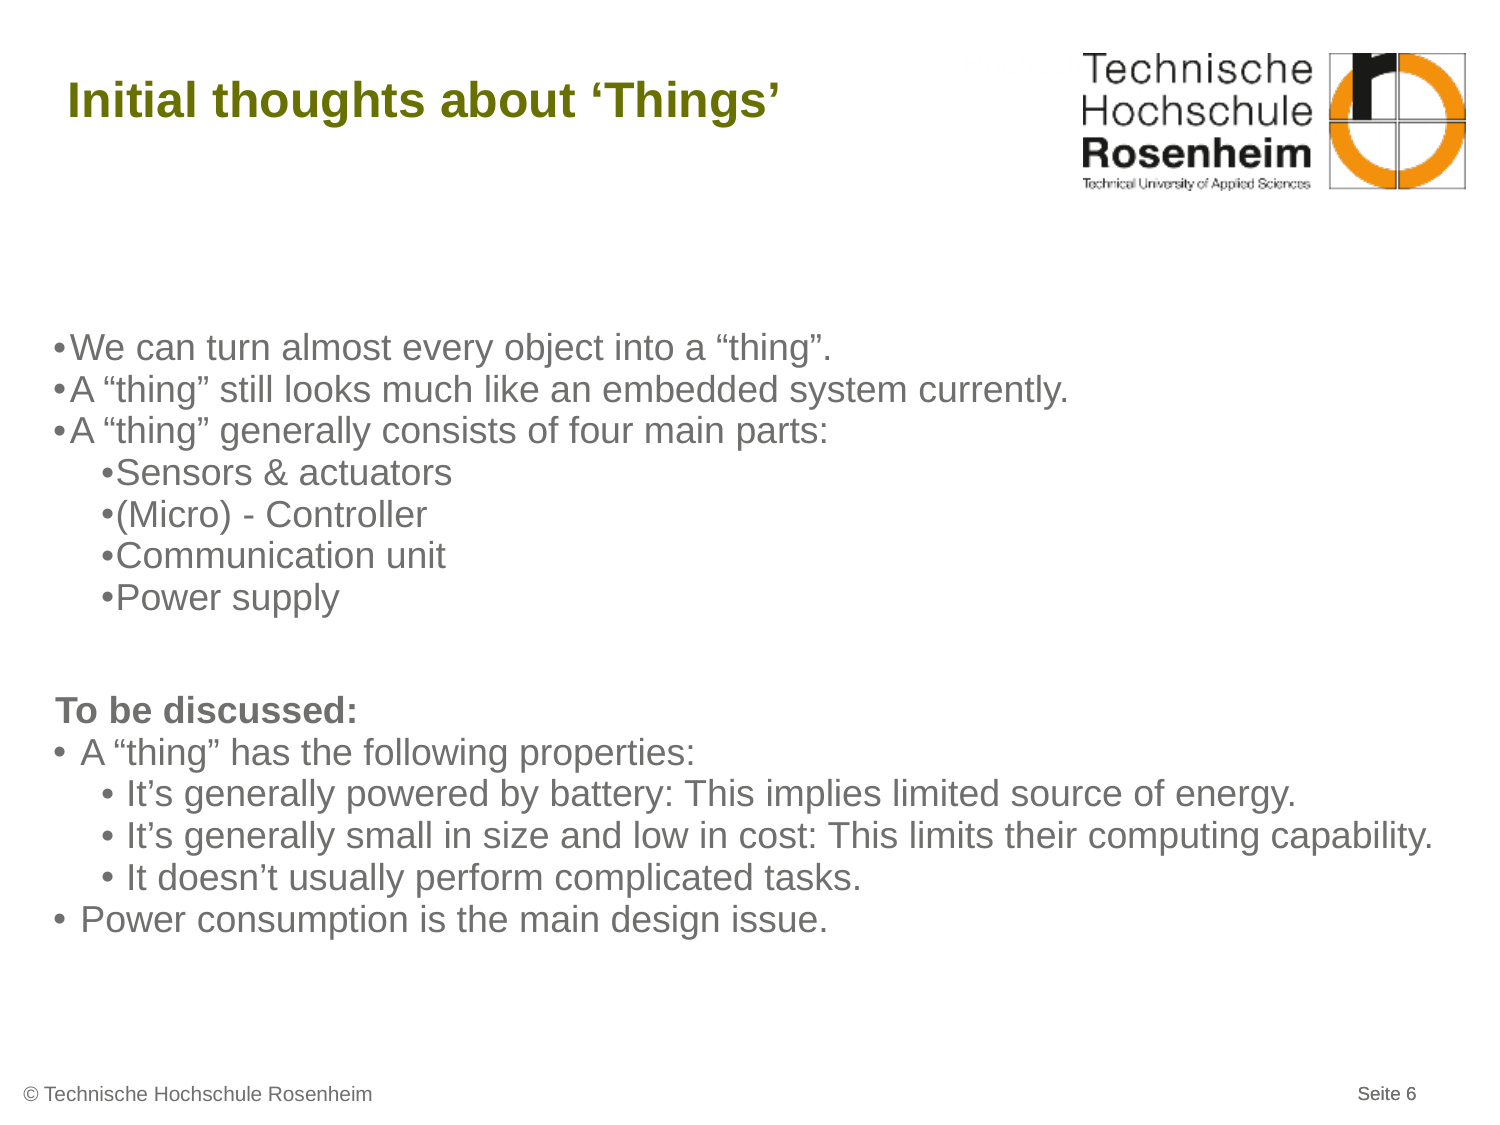

# Initial thoughts about ‘Things’
We can turn almost every object into a “thing”.
A “thing” still looks much like an embedded system currently.
A “thing” generally consists of four main parts:
Sensors & actuators
(Micro) - Controller
Communication unit
Power supply

To be discussed:
 A “thing” has the following properties:
 It’s generally powered by battery: This implies limited source of energy.
 It’s generally small in size and low in cost: This limits their computing capability.
 It doesn’t usually perform complicated tasks.
 Power consumption is the main design issue.